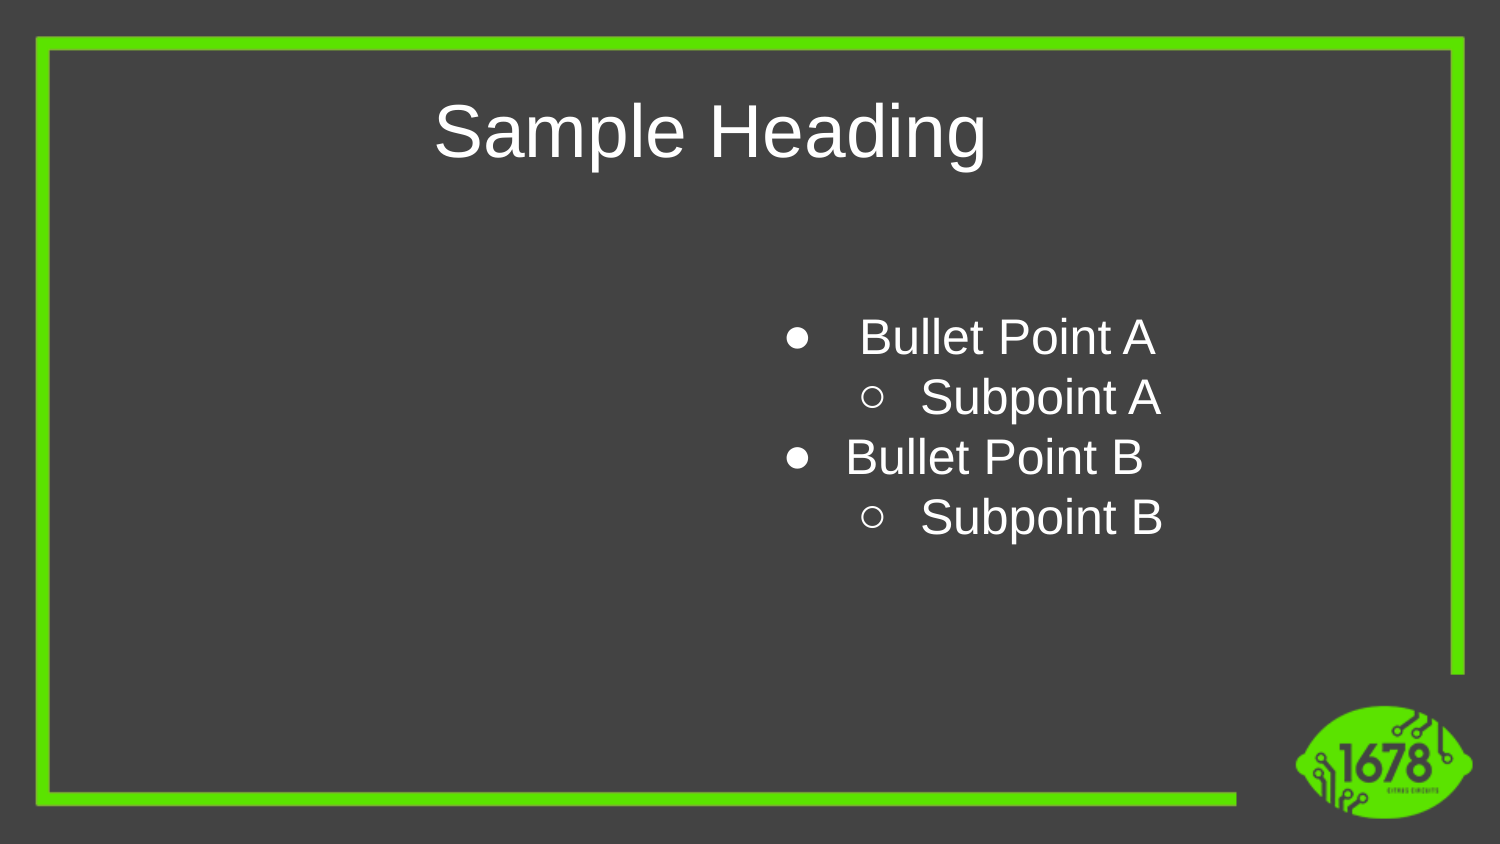

Sample Heading
 Bullet Point A
Subpoint A
Bullet Point B
Subpoint B